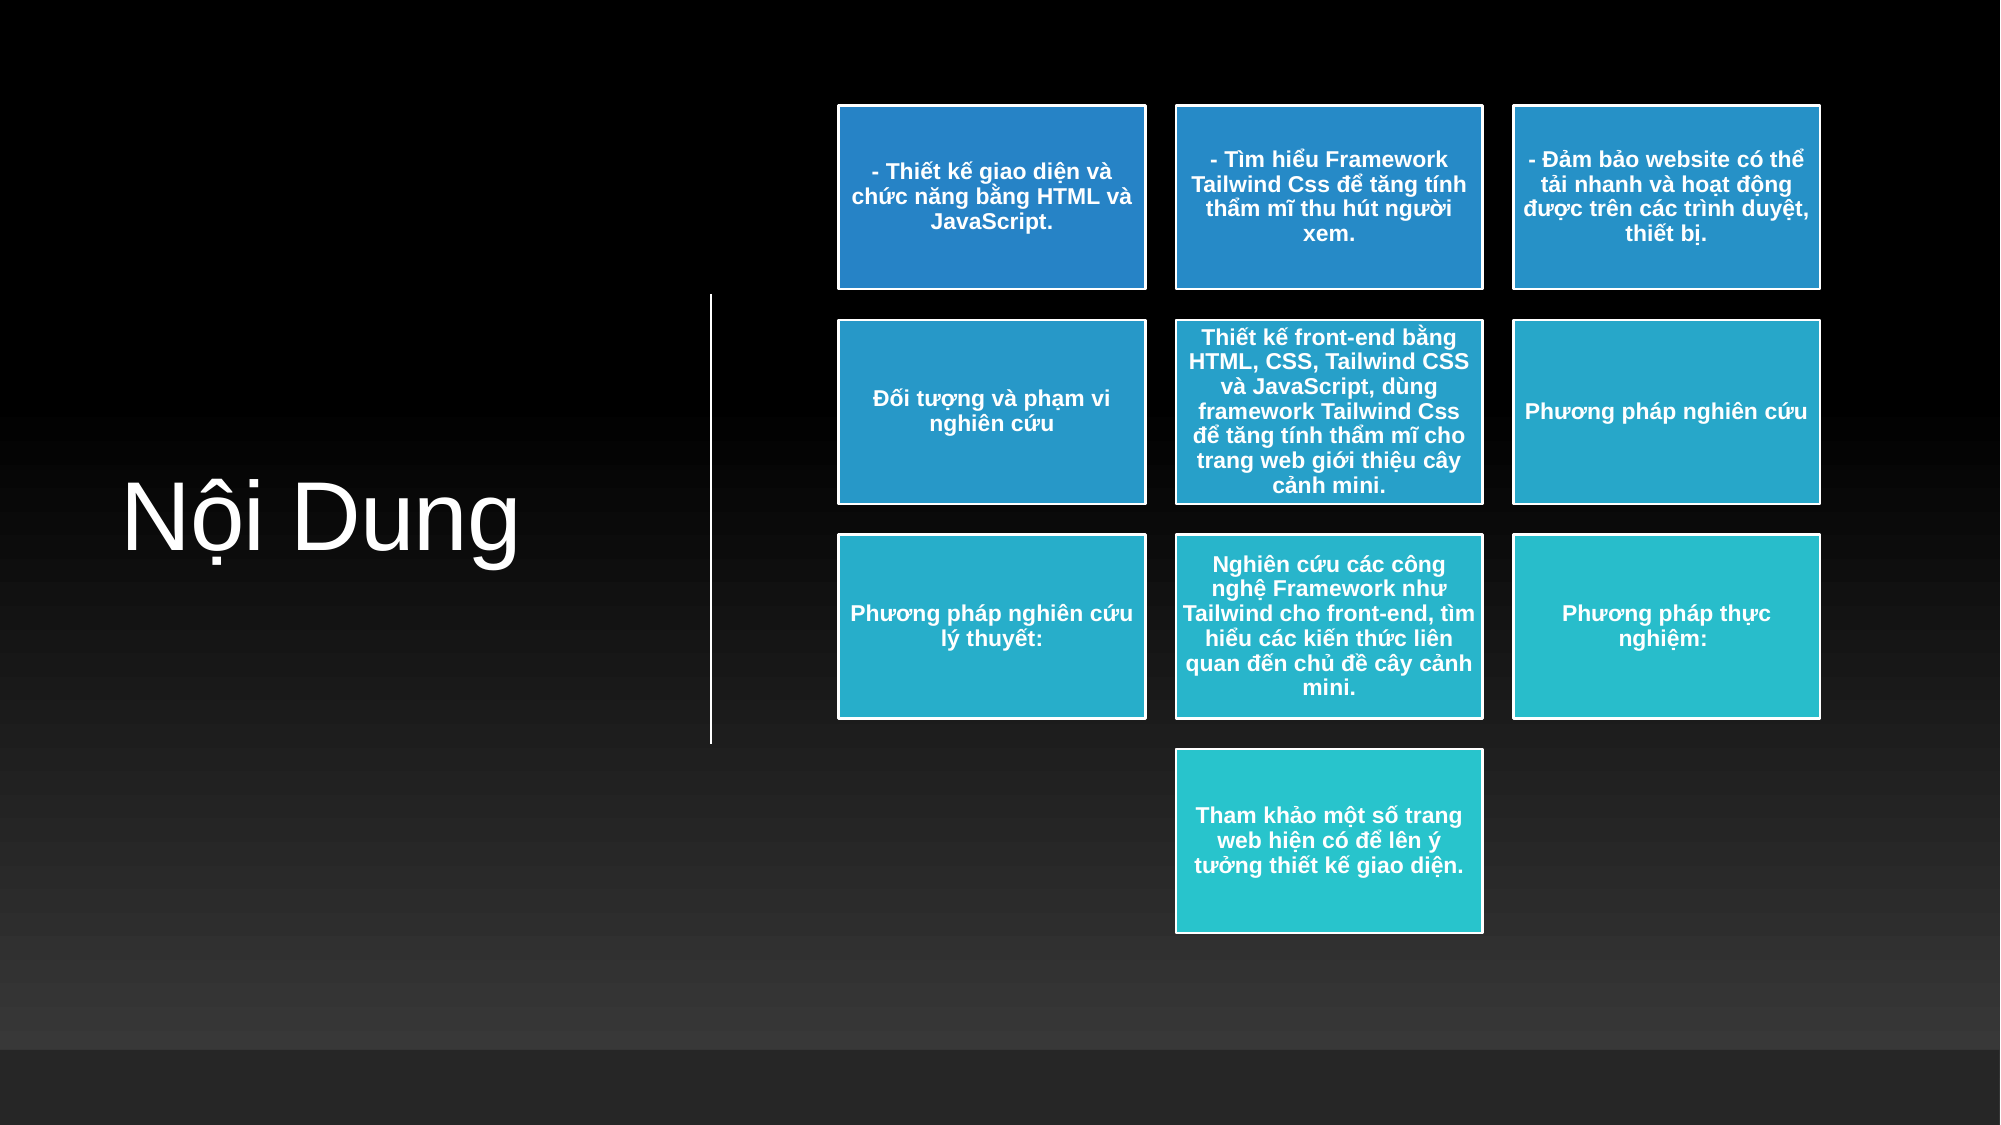

# Nội Dung
- Thiết kế giao diện và chức năng bằng HTML và JavaScript.
- Tìm hiểu Framework Tailwind Css để tăng tính thẩm mĩ thu hút người xem.
- Đảm bảo website có thể tải nhanh và hoạt động được trên các trình duyệt, thiết bị.
Đối tượng và phạm vi nghiên cứu
Thiết kế front-end bằng HTML, CSS, Tailwind CSS và JavaScript, dùng framework Tailwind Css để tăng tính thẩm mĩ cho trang web giới thiệu cây cảnh mini.
Phương pháp nghiên cứu
Phương pháp nghiên cứu lý thuyết:
Nghiên cứu các công nghệ Framework như Tailwind cho front-end, tìm hiểu các kiến thức liên quan đến chủ đề cây cảnh mini.
Phương pháp thực nghiệm:
Tham khảo một số trang web hiện có để lên ý tưởng thiết kế giao diện.